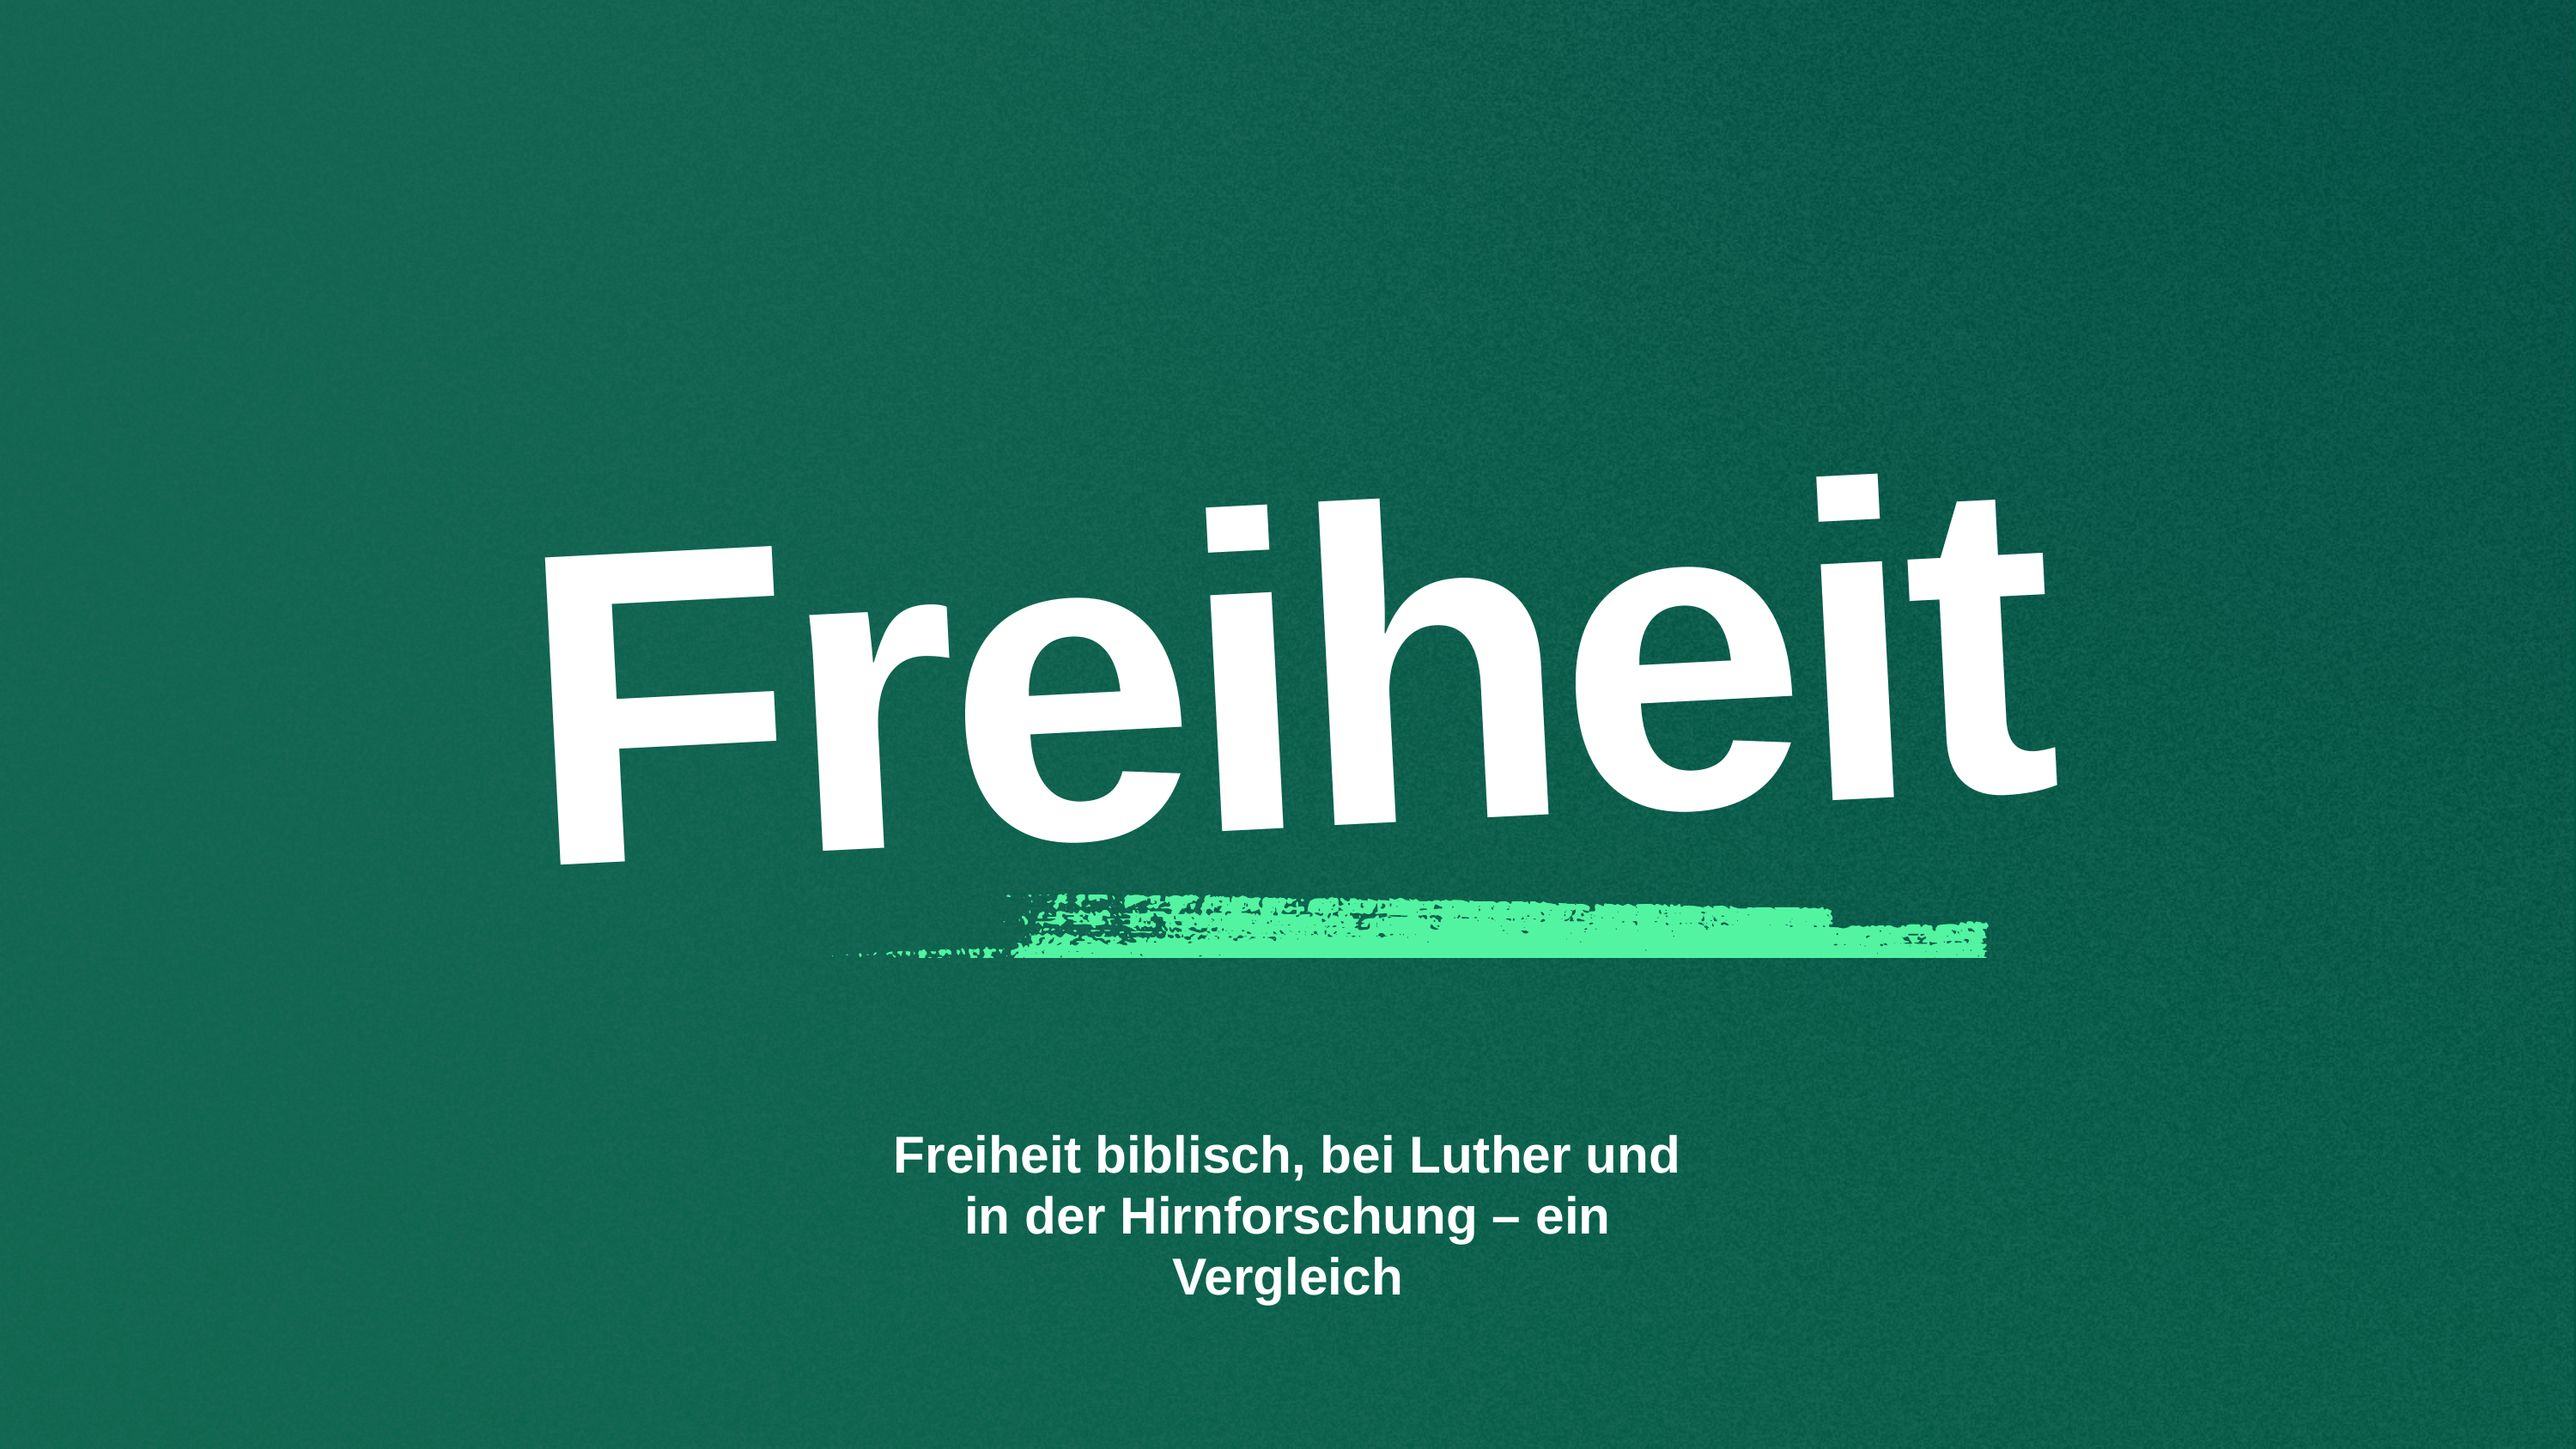

Freiheit

Freiheit biblisch, bei Luther und in der Hirnforschung – ein Vergleich